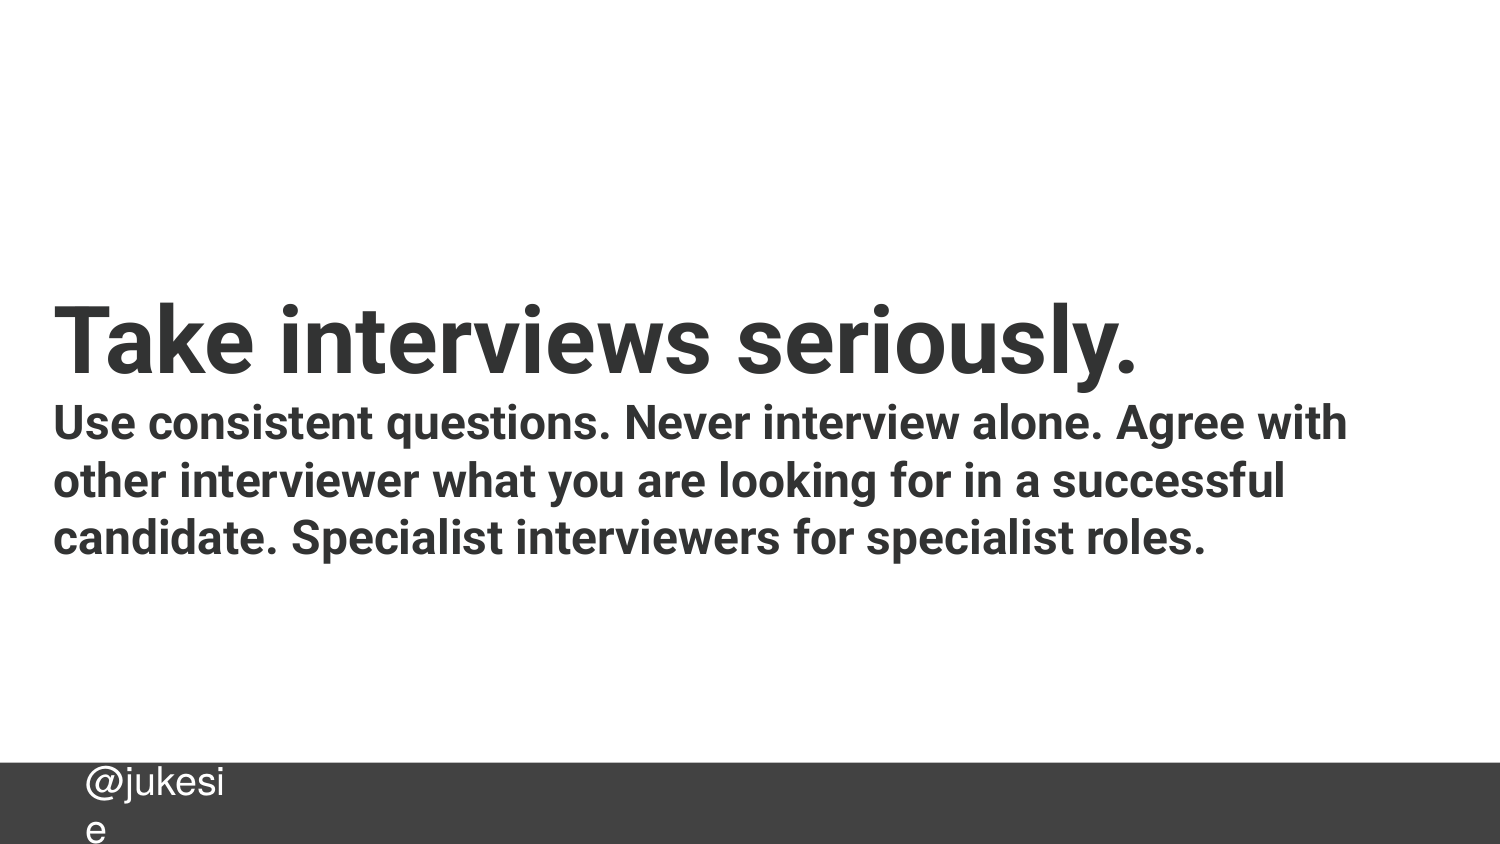

Take interviews seriously.
Use consistent questions. Never interview alone. Agree with other interviewer what you are looking for in a successful candidate. Specialist interviewers for specialist roles.
@jukesie